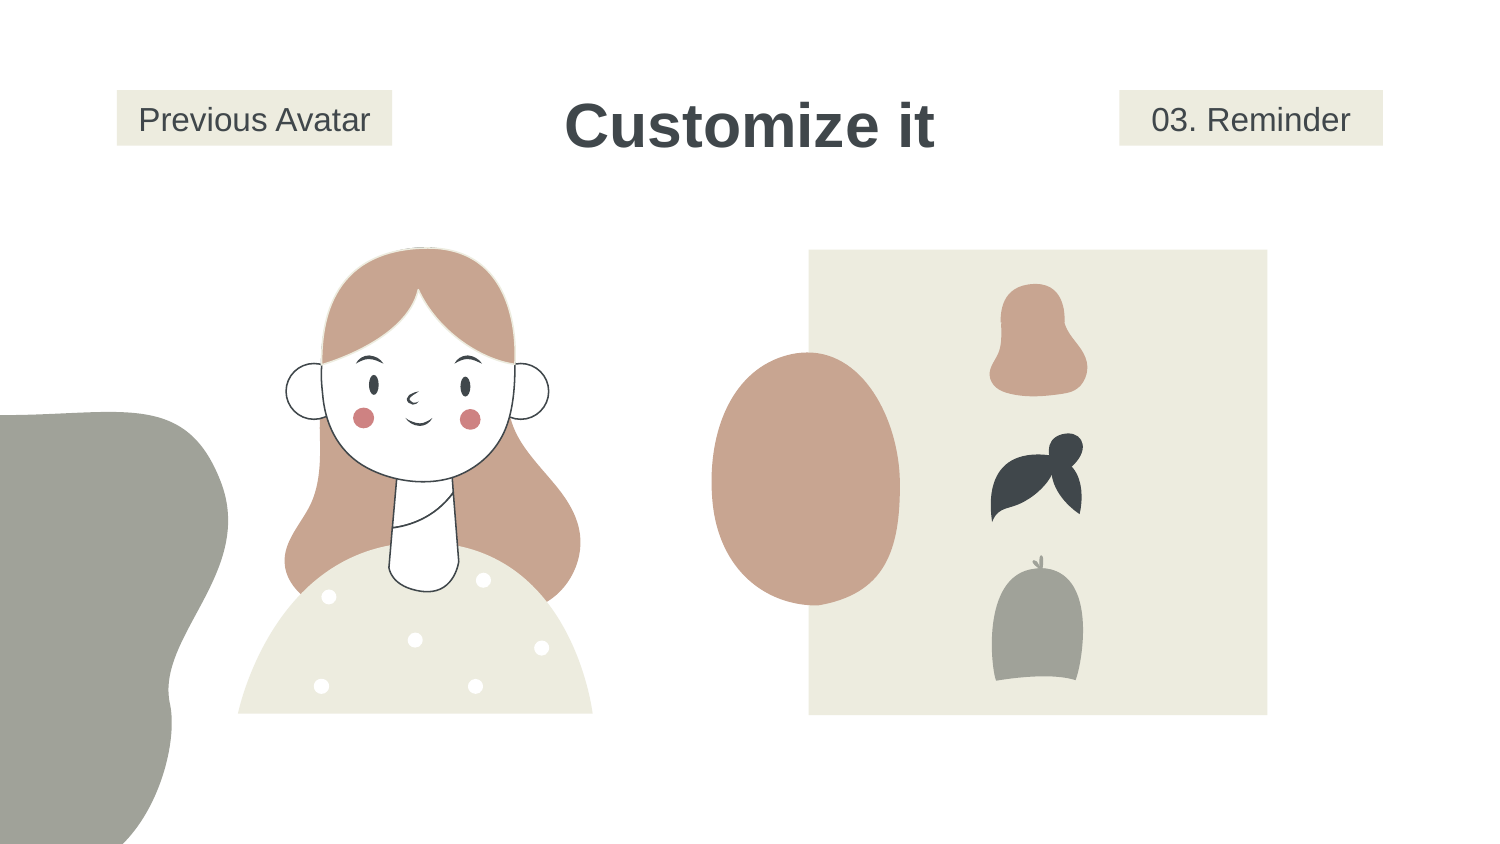

# Customize it
Previous Avatar
03. Reminder